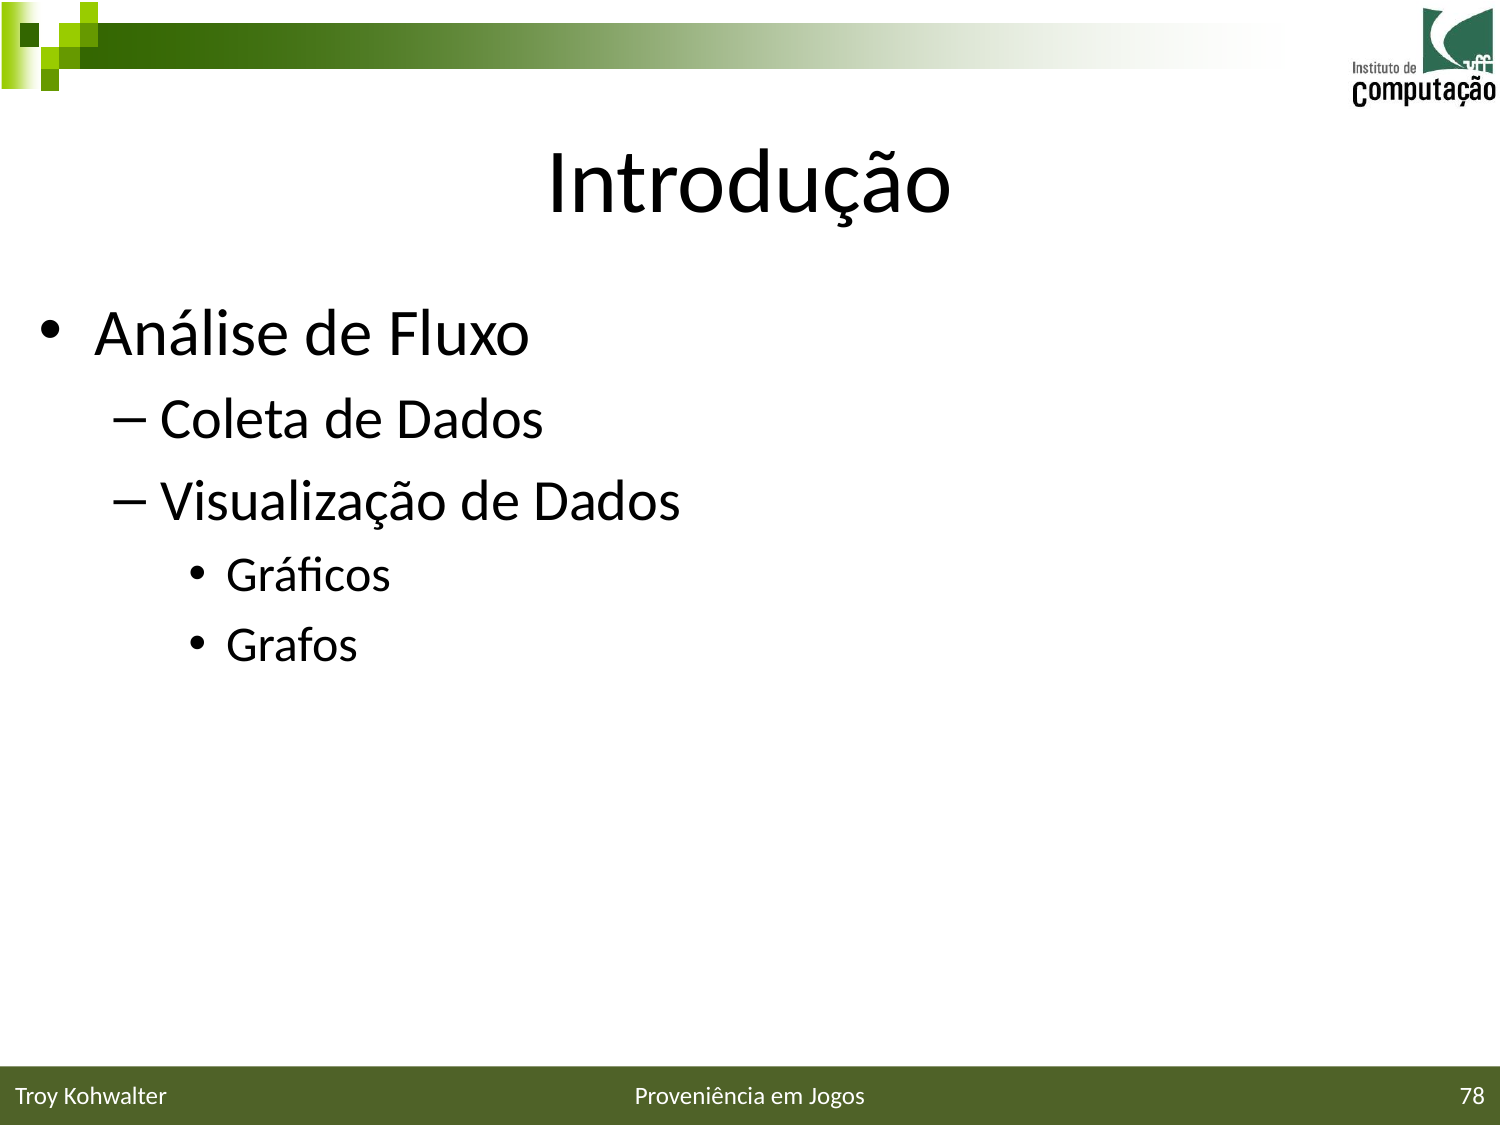

# Introdução
Análise de Fluxo
Coleta de Dados
Visualização de Dados
Gráficos
Grafos

Troy Kohwalter
Proveniência em Jogos
78